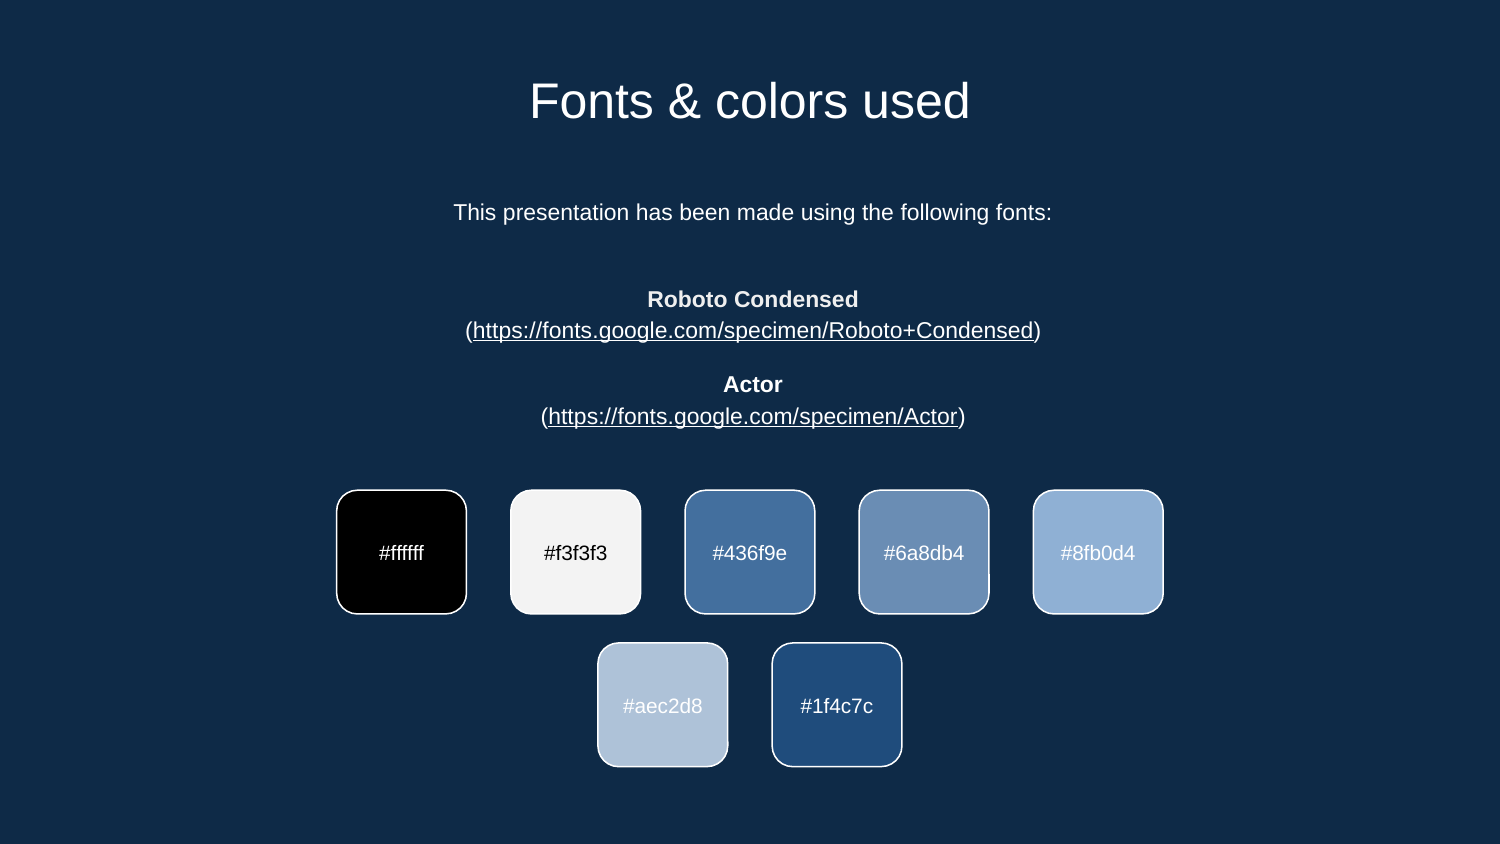

# Fonts & colors used
This presentation has been made using the following fonts:

Roboto Condensed
(https://fonts.google.com/specimen/Roboto+Condensed)

Actor
(https://fonts.google.com/specimen/Actor)

#ffffff
#f3f3f3
#436f9e
#6a8db4
#8fb0d4

#aec2d8
#1f4c7c